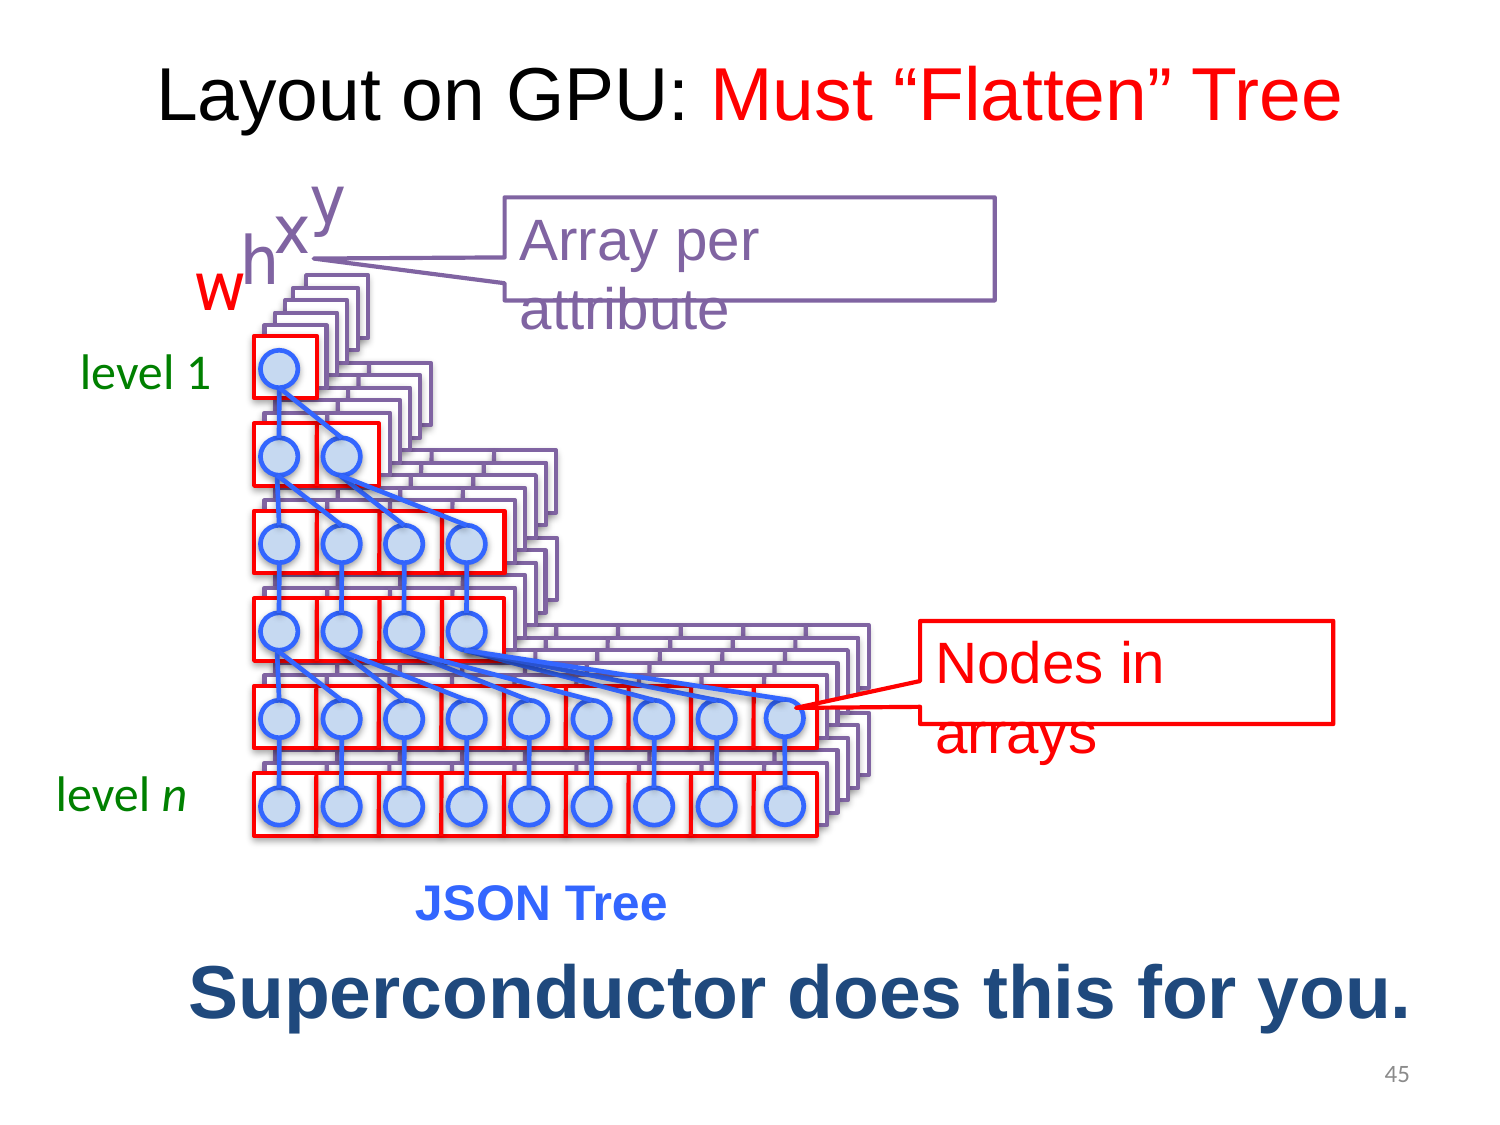

# Layout on GPU: Must “Flatten” Tree
y
x
h
Array per attribute
w

level 1

level n
JSON Tree

Nodes in arrays
Superconductor does this for you.
45